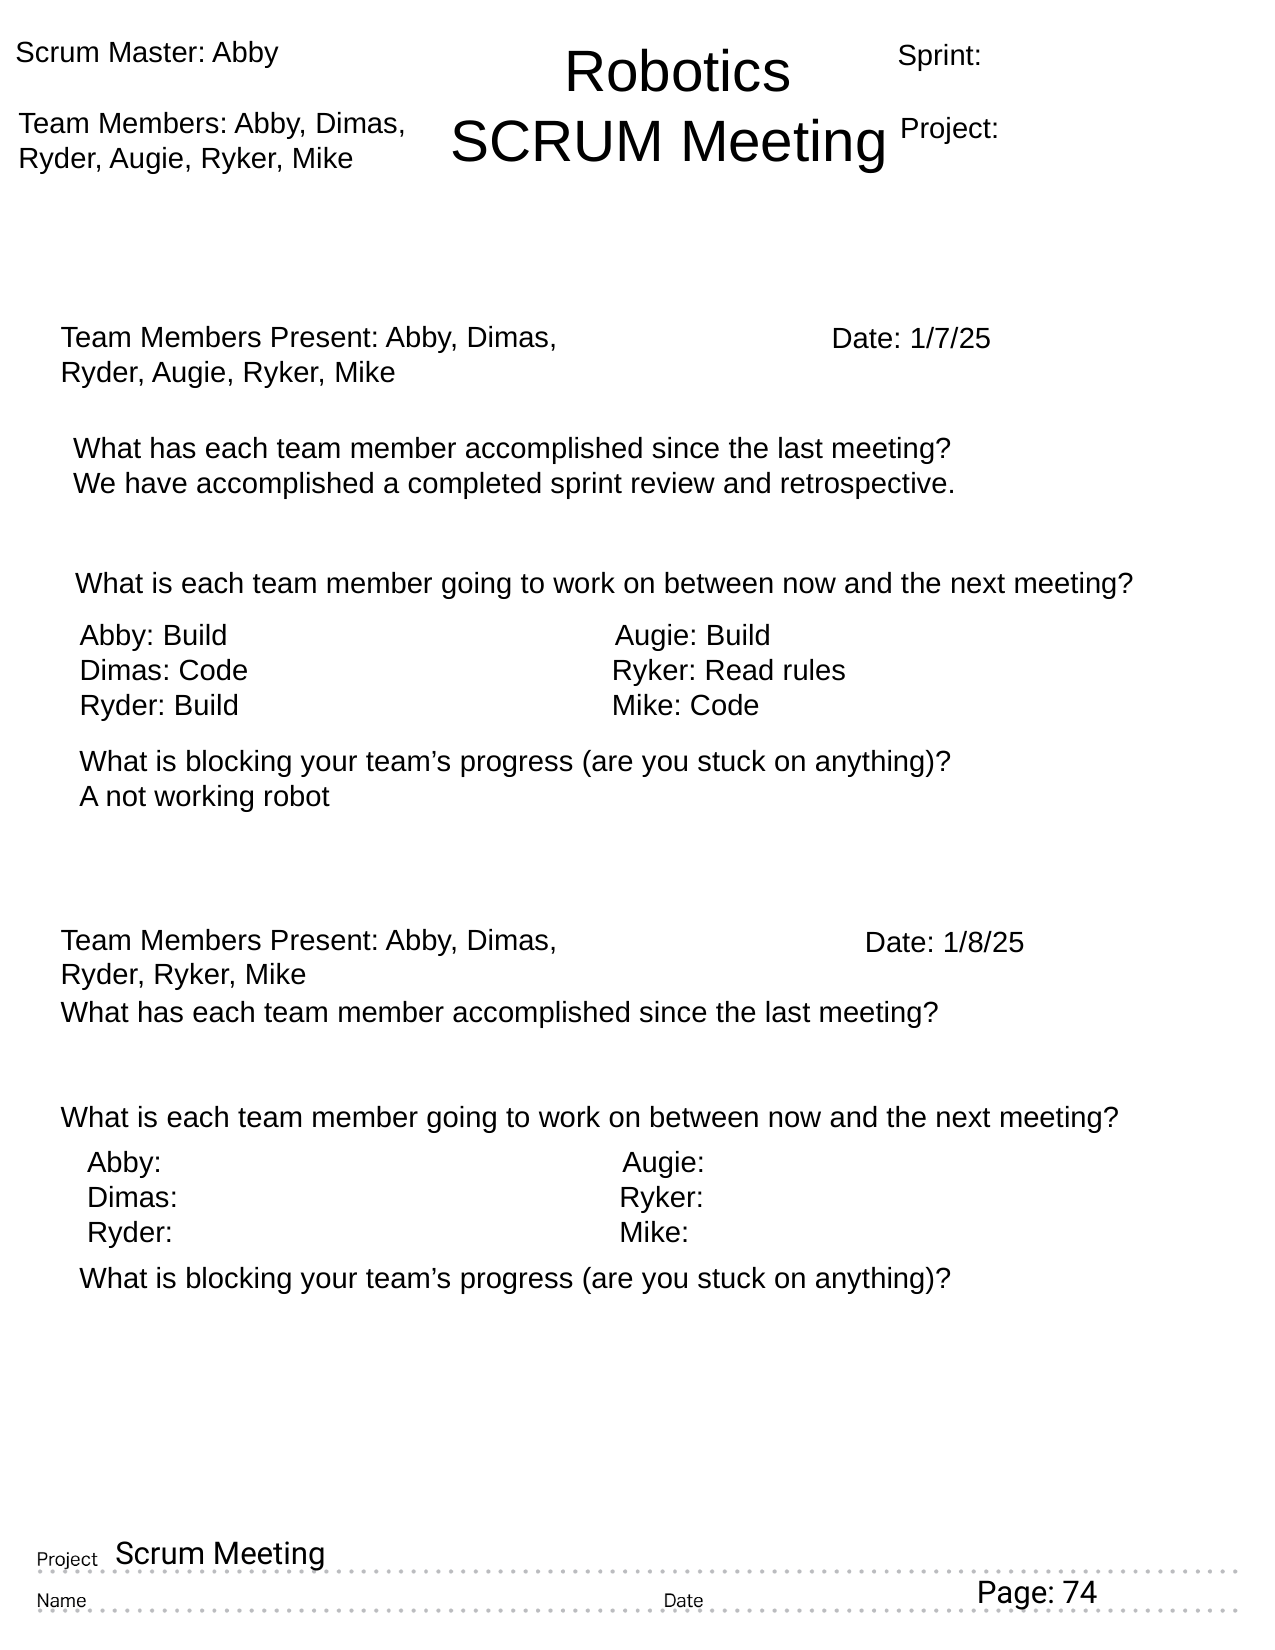

Scrum Master: Abby
       Robotics
SCRUM Meeting
Sprint:
Team Members: Abby, Dimas,
Ryder, Augie, Ryker, Mike
Project:
Team Members Present: Abby, Dimas,
Ryder, Augie, Ryker, Mike
Date: 1/7/25
What has each team member accomplished since the last meeting?
We have accomplished a completed sprint review and retrospective.

What is each team member going to work on between now and the next meeting?
Abby: Build	                                               Augie: Build
Dimas: Code 		          Ryker: Read rules
Ryder: Build		          Mike: Code
What is blocking your team’s progress (are you stuck on anything)?
A not working robot
Team Members Present: Abby, Dimas,
Ryder, Ryker, Mike

Date: 1/8/25
What has each team member accomplished since the last meeting?
What is each team member going to work on between now and the next meeting?
Abby: 	                                               Augie:
Dimas:    	  		          Ryker:
Ryder:                              	          Mike:
What is blocking your team’s progress (are you stuck on anything)?
# Scrum Meeting
                                Page: 74